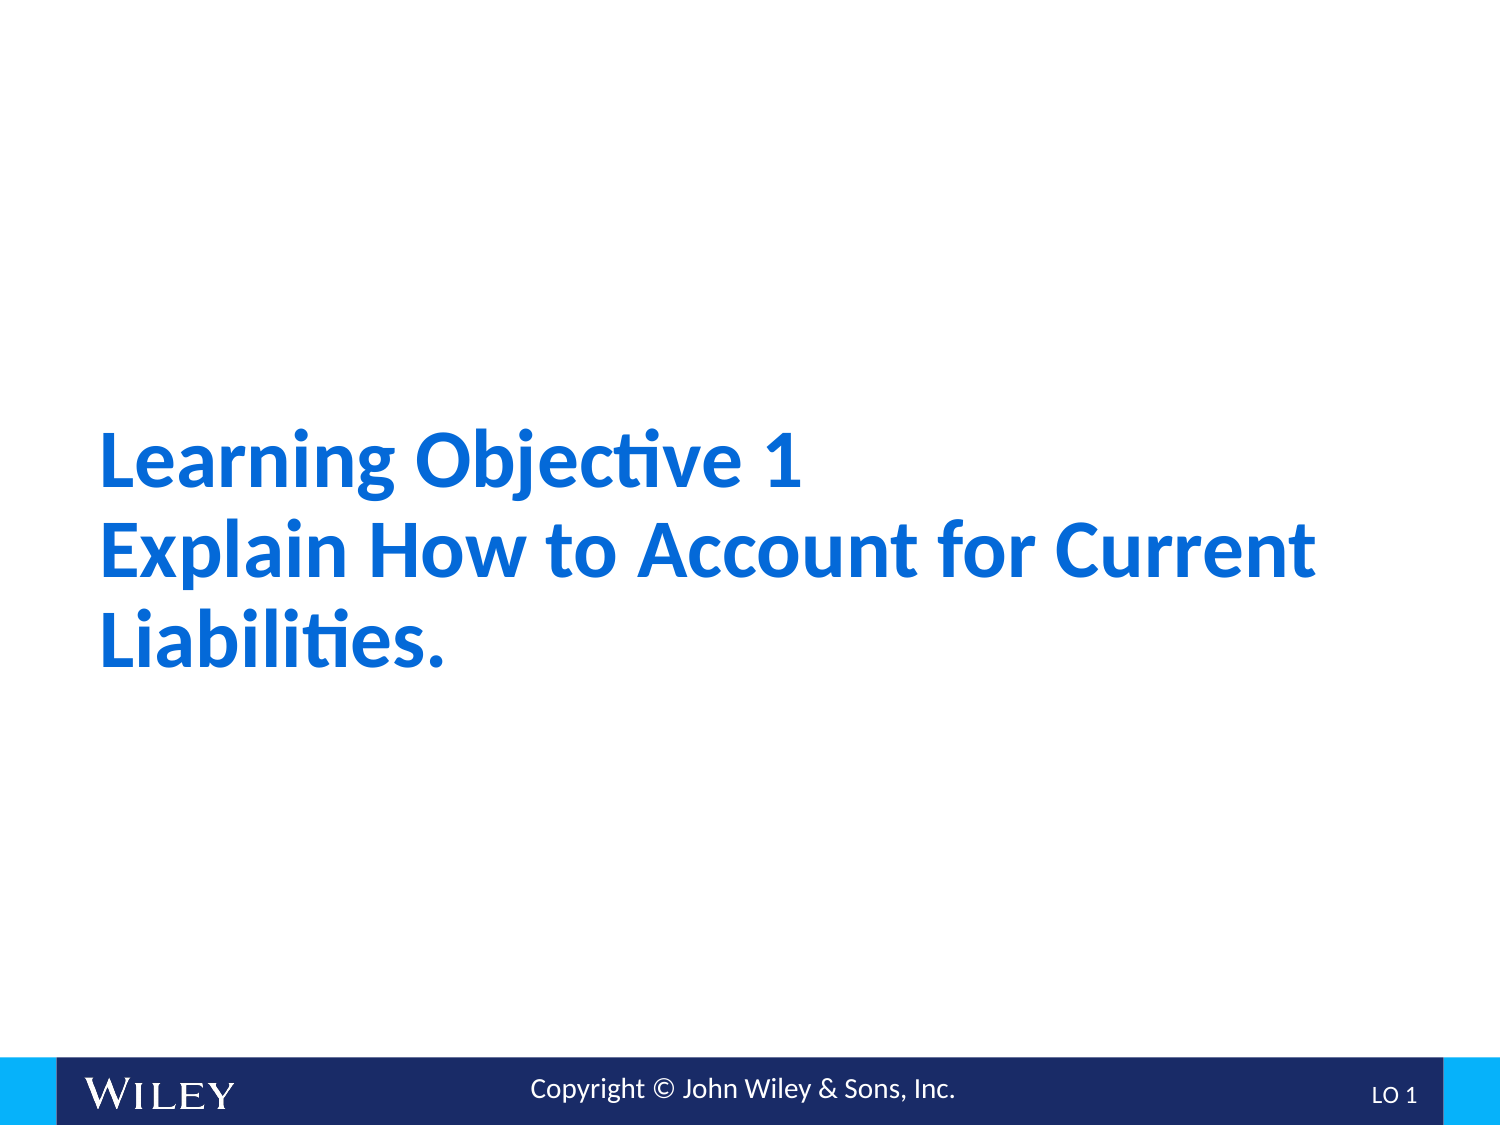

# Learning Objective 1 Explain How to Account for Current Liabilities.
L O 1